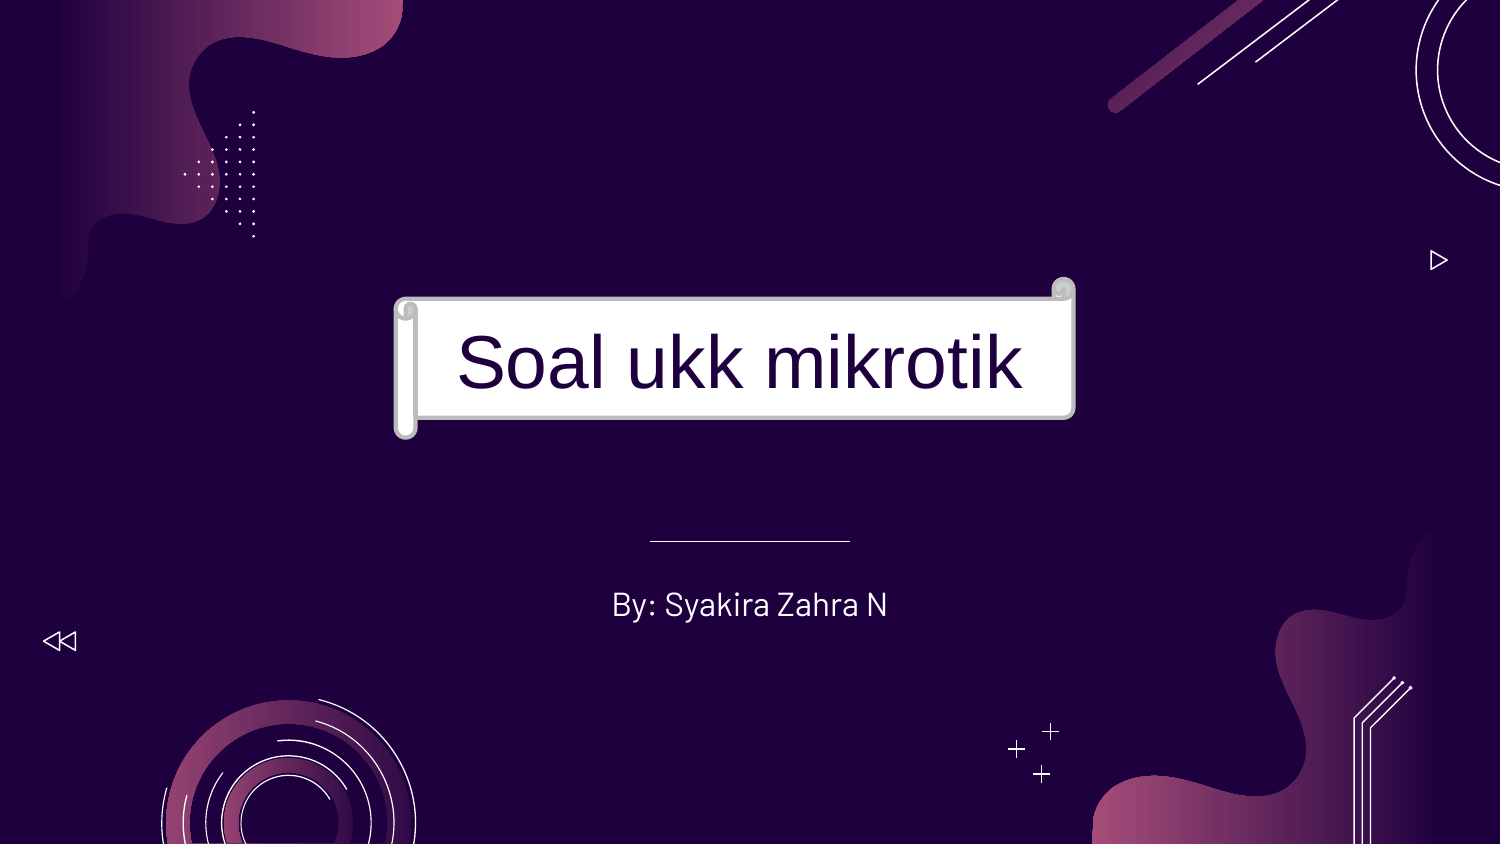

#
Soal ukk mikrotik
By: Syakira Zahra N